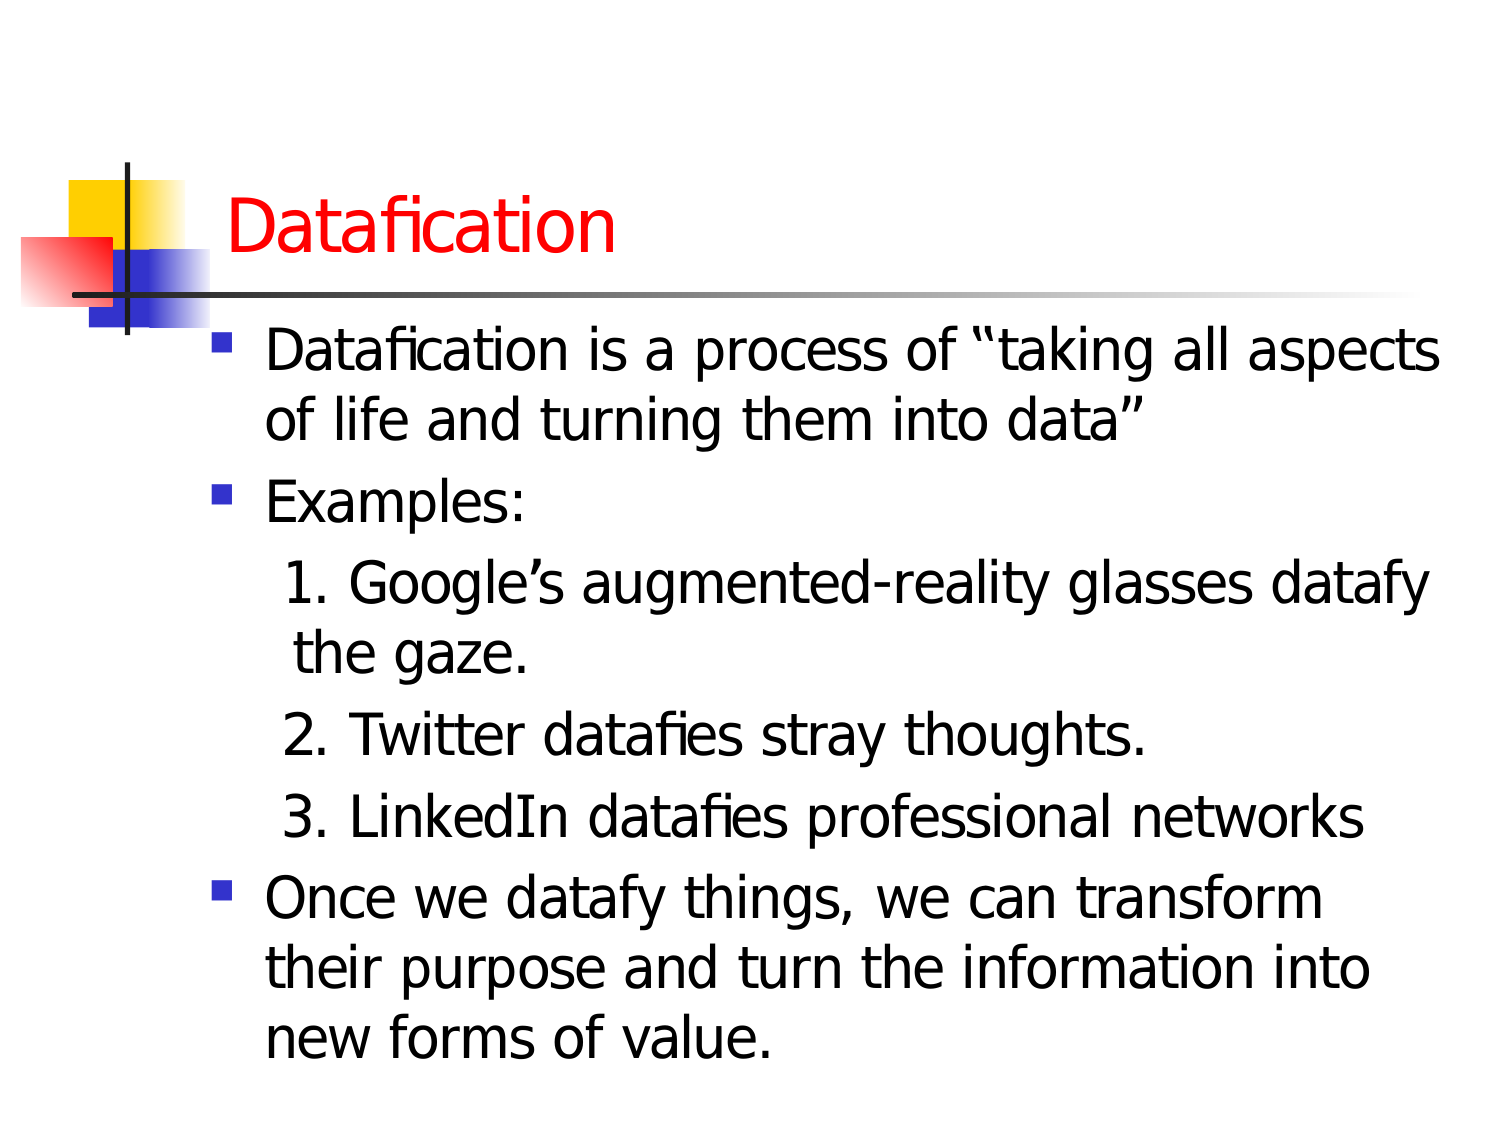

# Datafication
Datafication is a process of “taking all aspects of life and turning them into data”
Examples:
    1. Google’s augmented-reality glasses datafy the gaze.
    2. Twitter datafies stray thoughts.
    3. LinkedIn datafies professional networks
Once we datafy things, we can transform their purpose and turn the information into new forms of value.